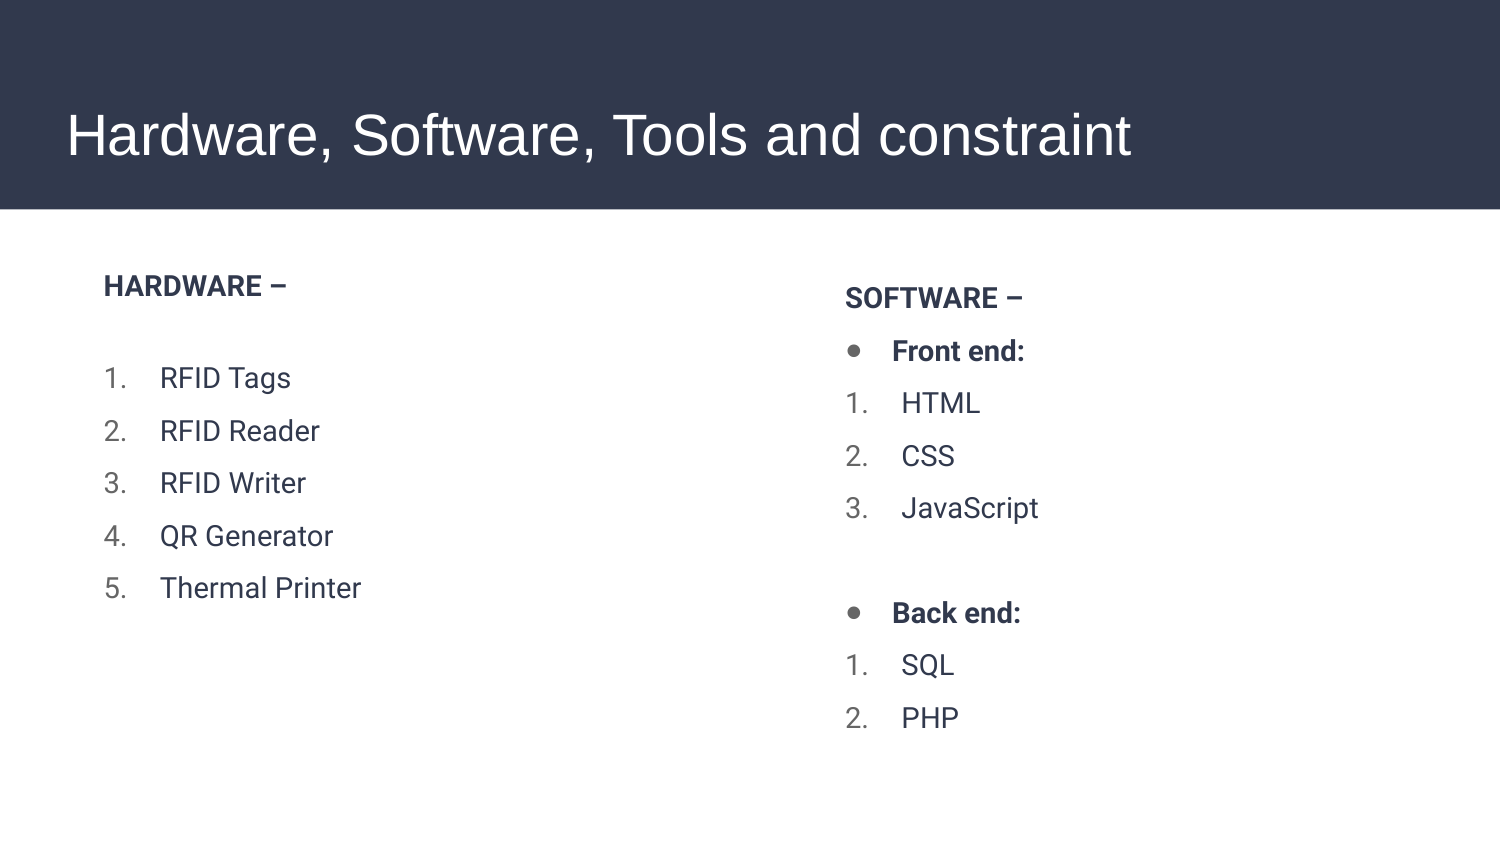

# Hardware, Software, Tools and constraint
HARDWARE –

RFID Tags
RFID Reader
RFID Writer
QR Generator
Thermal Printer
SOFTWARE –
Front end:
HTML
CSS
JavaScript

Back end:
SQL
PHP